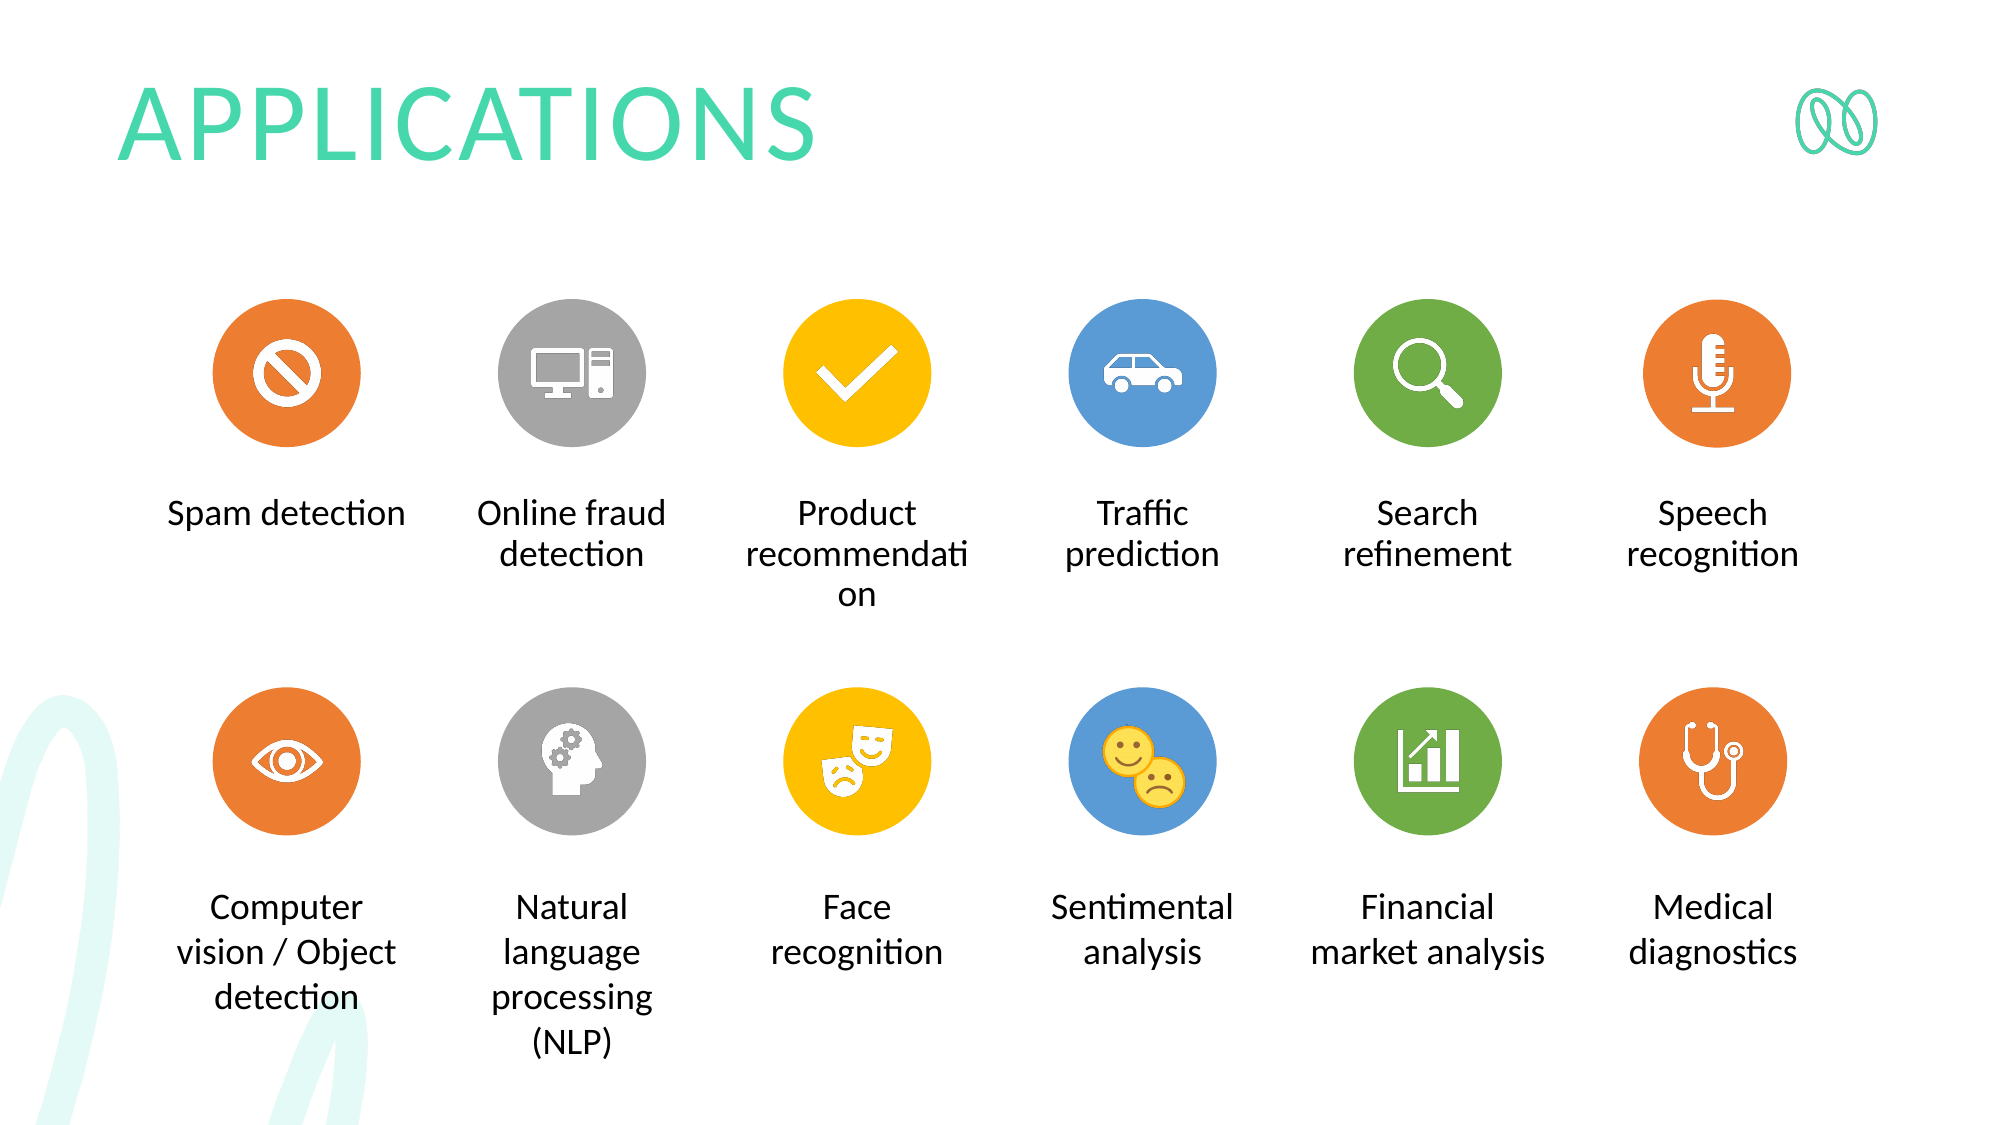

Applications
Spam detection
Online fraud detection
Product recommendation
Traffic prediction
Search refinement
Speech recognition
Computer vision / Object detection
Natural language processing (NLP)
Face recognition
Sentimental analysis
Financial market analysis
Medical diagnostics